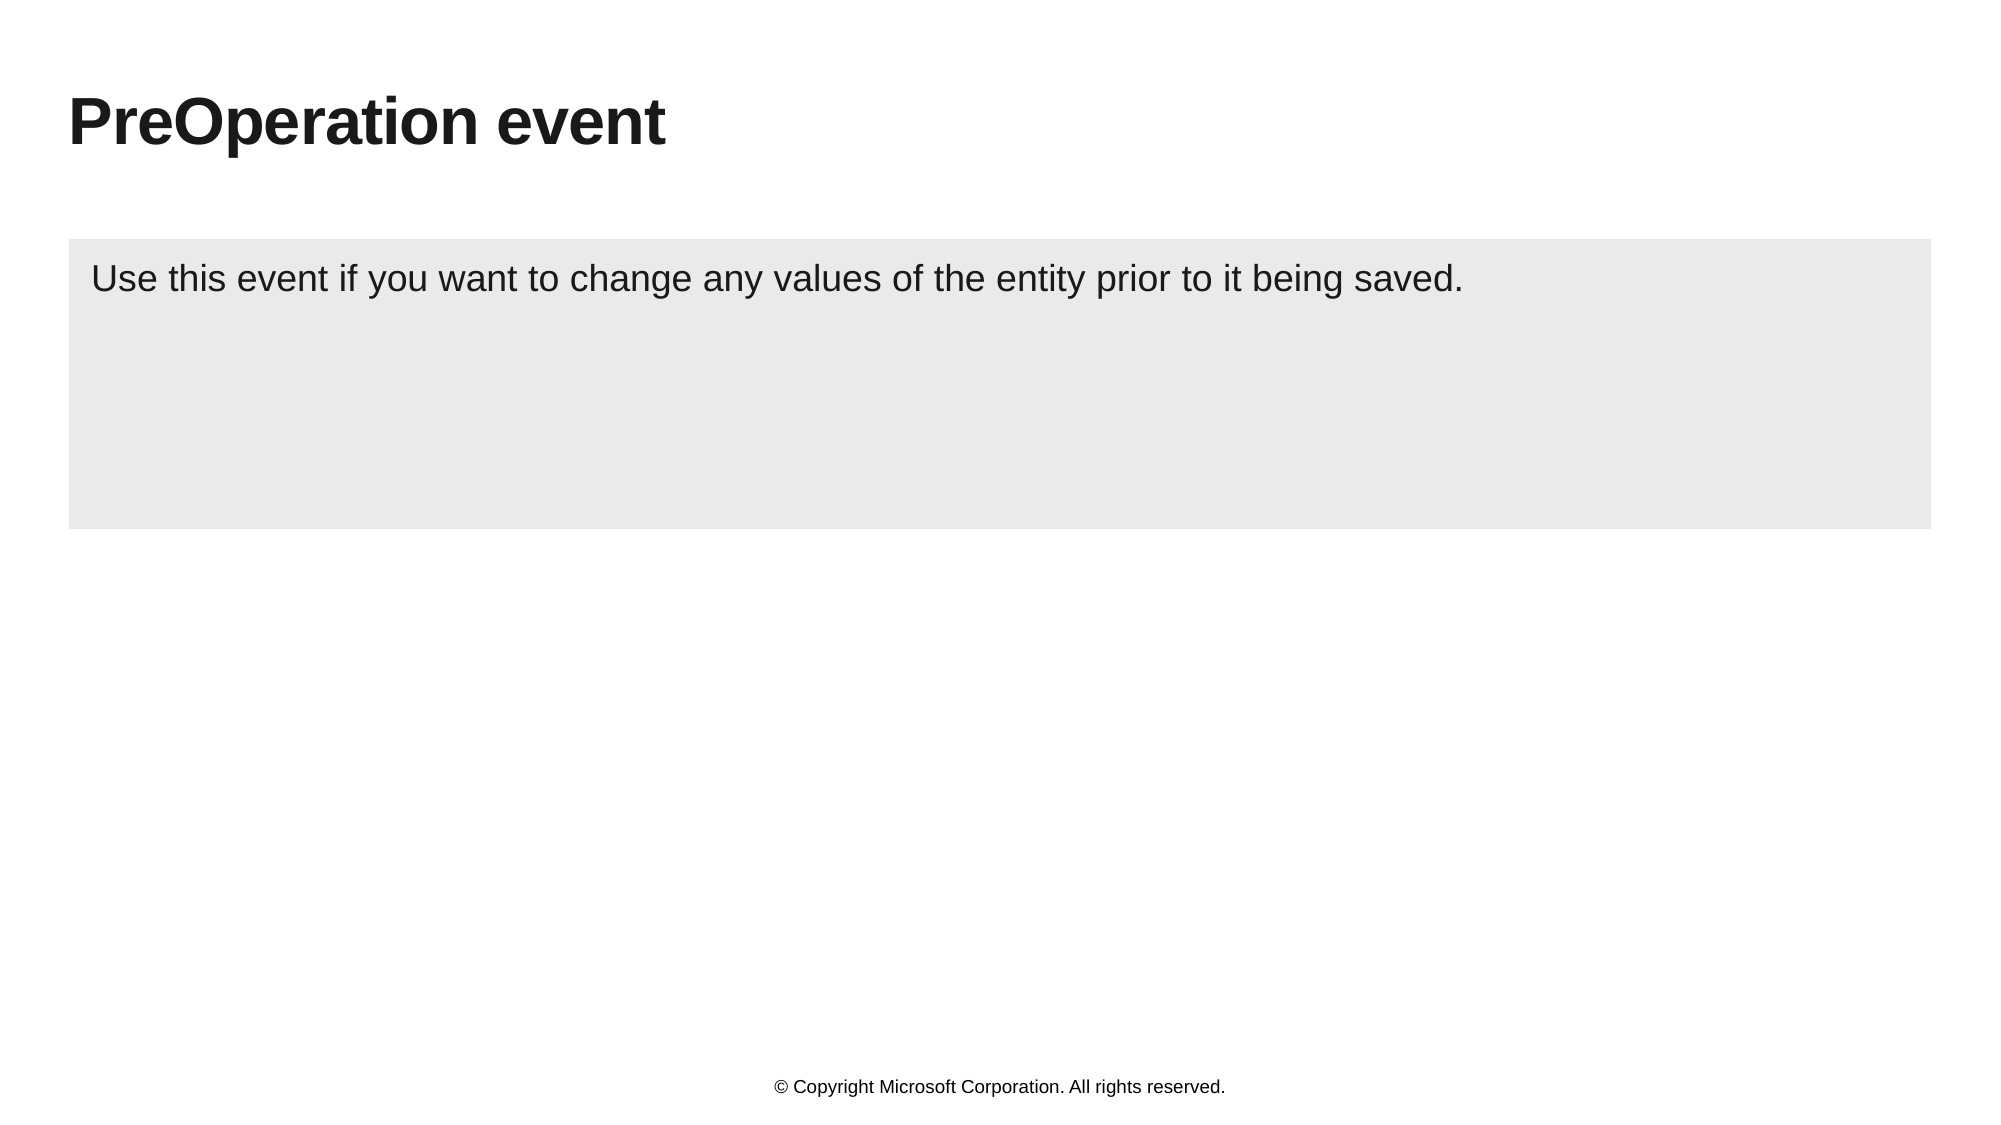

# PreOperation event
Use this event if you want to change any values of the entity prior to it being saved.